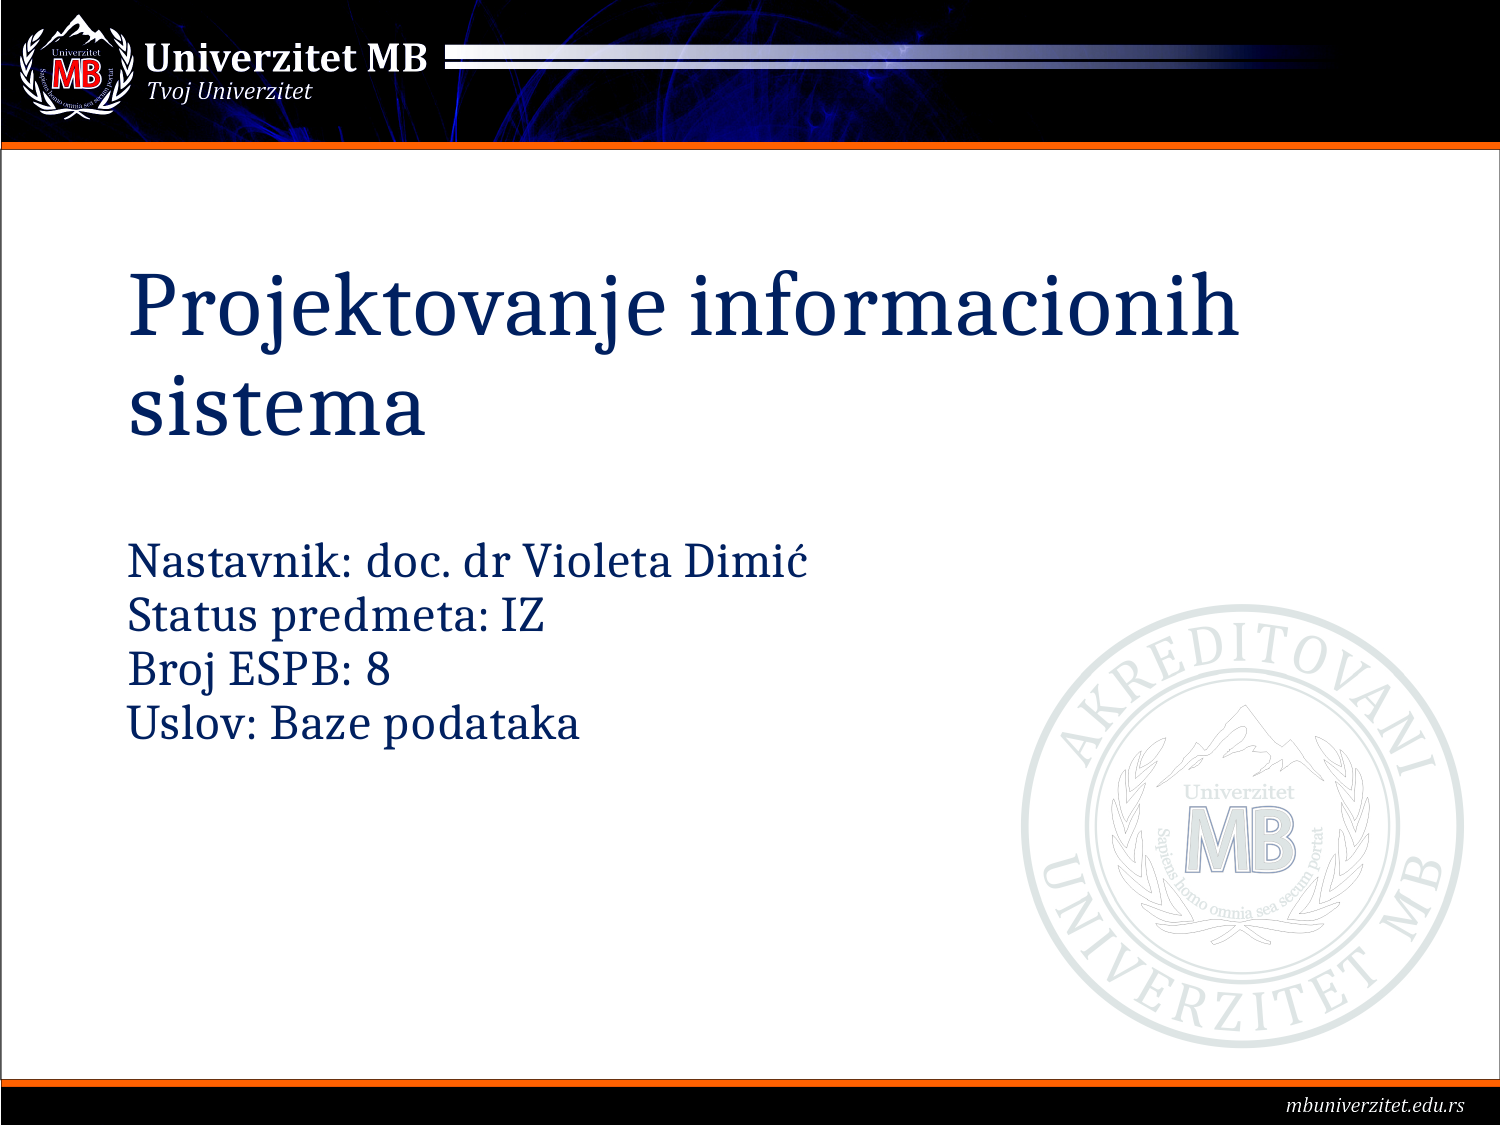

# Projektovanje informacionih sistema
Nastavnik: doc. dr Violeta Dimić
Status predmeta: IZ
Broj ESPB: 8
Uslov: Baze podataka